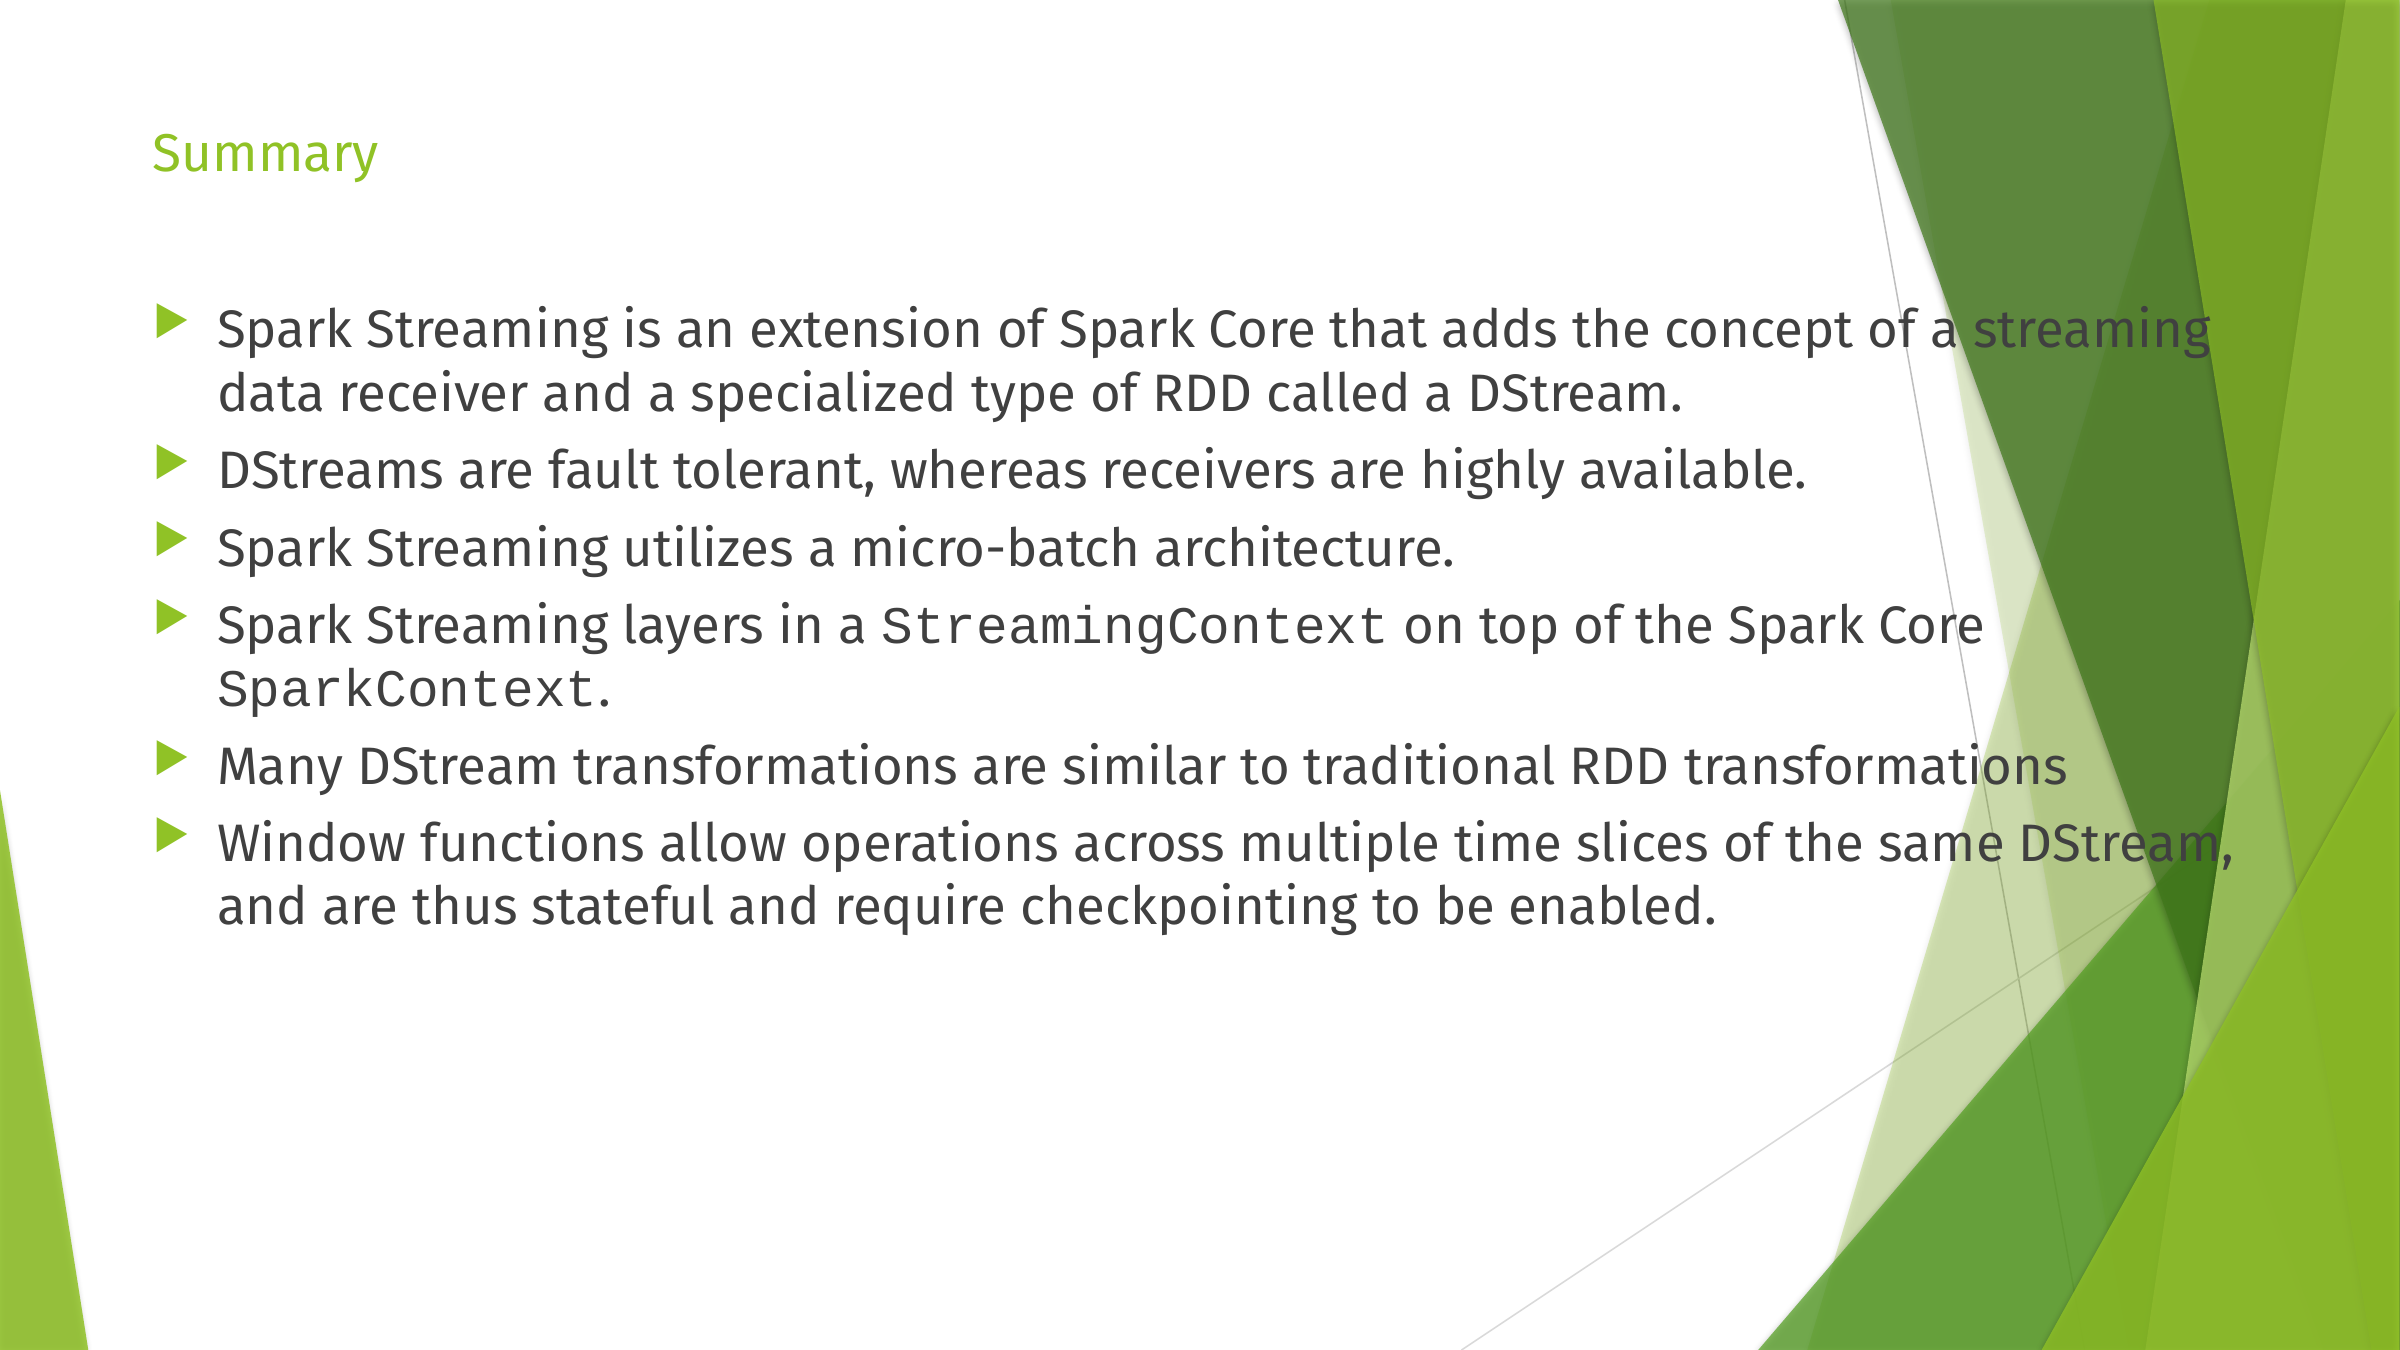

# Summary
Spark Streaming is an extension of Spark Core that adds the concept of a streaming data receiver and a specialized type of RDD called a DStream.
DStreams are fault tolerant, whereas receivers are highly available.
Spark Streaming utilizes a micro-batch architecture.
Spark Streaming layers in a StreamingContext on top of the Spark Core SparkContext.
Many DStream transformations are similar to traditional RDD transformations
Window functions allow operations across multiple time slices of the same DStream, and are thus stateful and require checkpointing to be enabled.